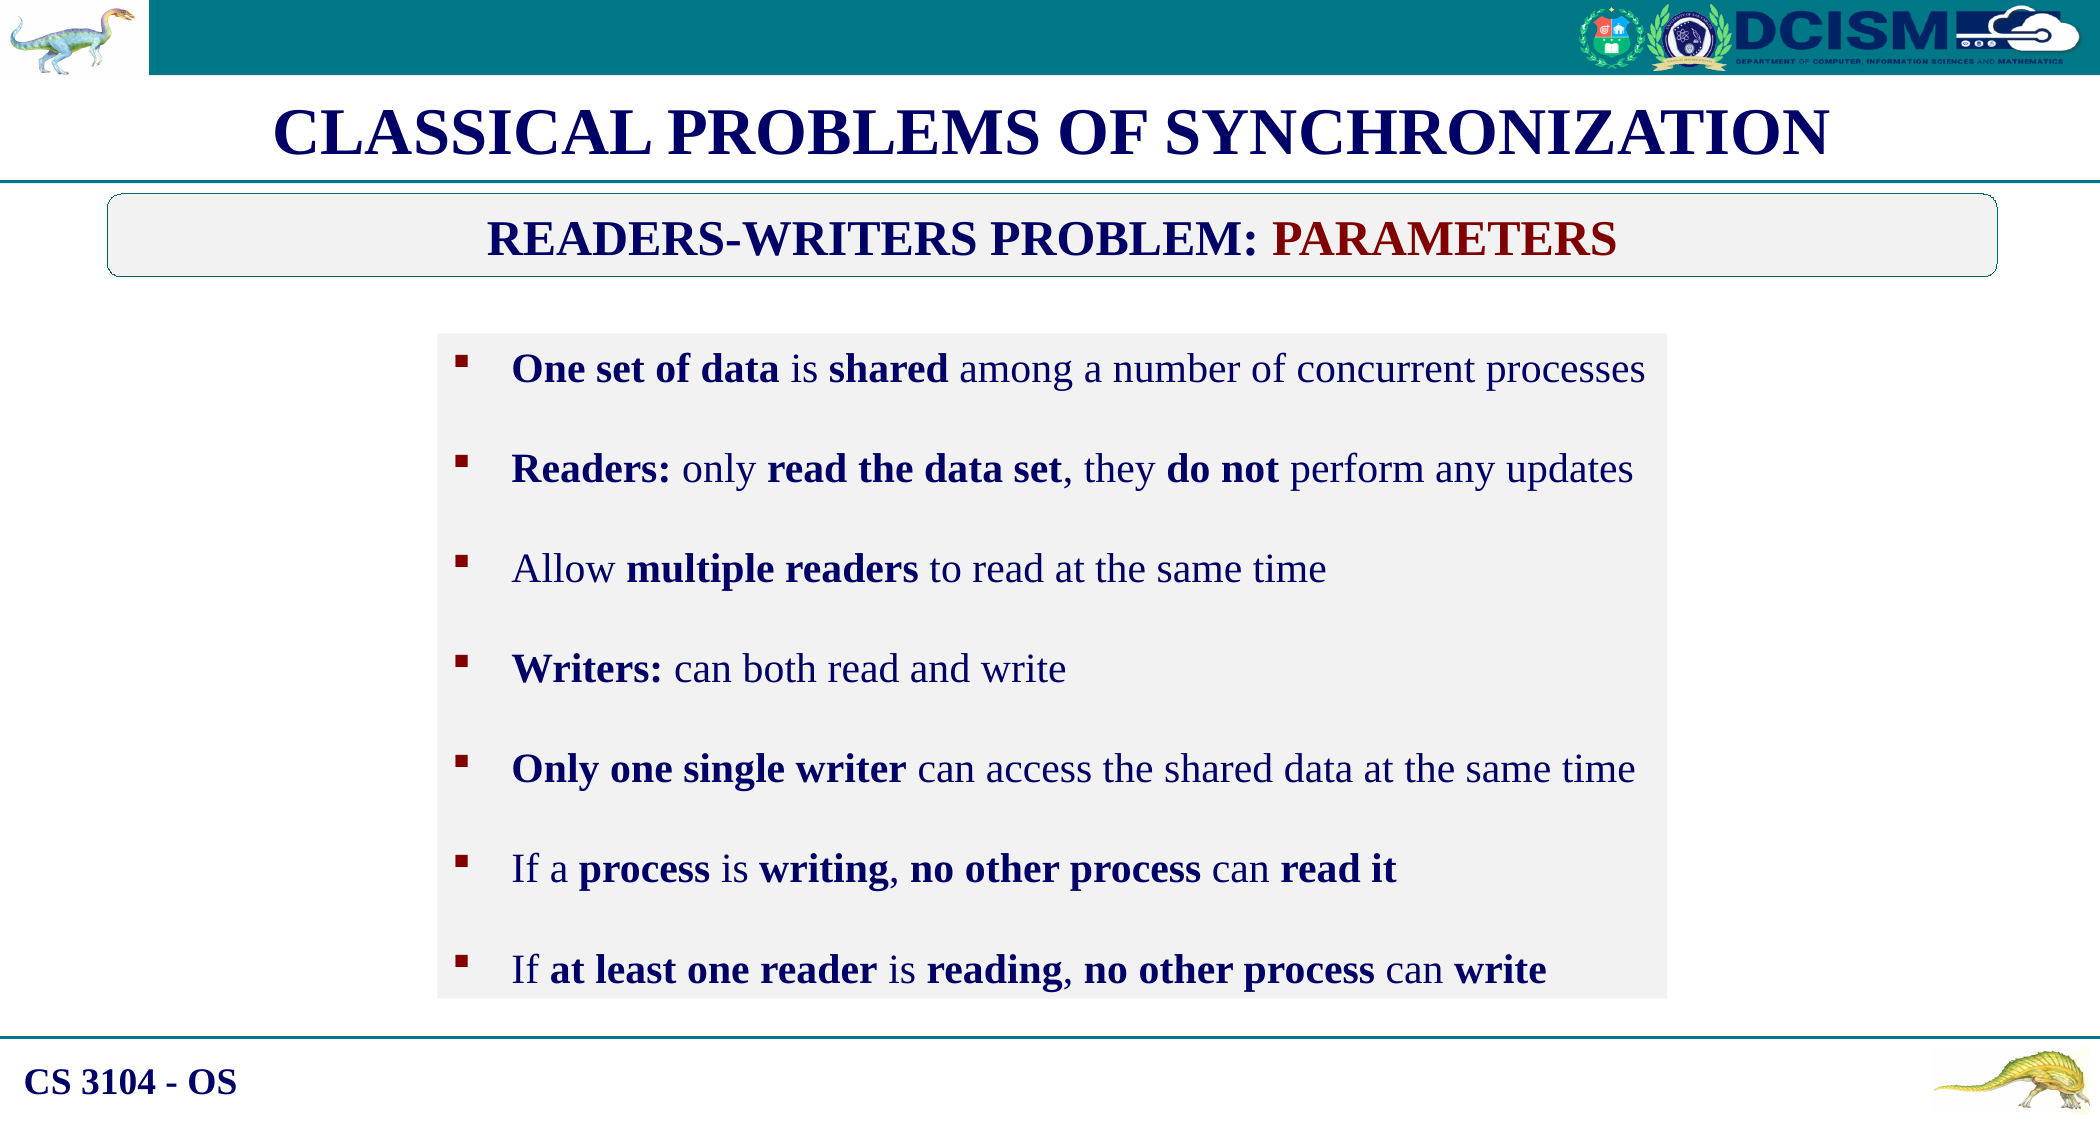

CLASSICAL PROBLEMS OF SYNCHRONIZATION
READERS-WRITERS PROBLEM: PARAMETERS
One set of data is shared among a number of concurrent processes

Readers: only read the data set, they do not perform any updates

Allow multiple readers to read at the same time

Writers: can both read and write

Only one single writer can access the shared data at the same time

If a process is writing, no other process can read it

If at least one reader is reading, no other process can write